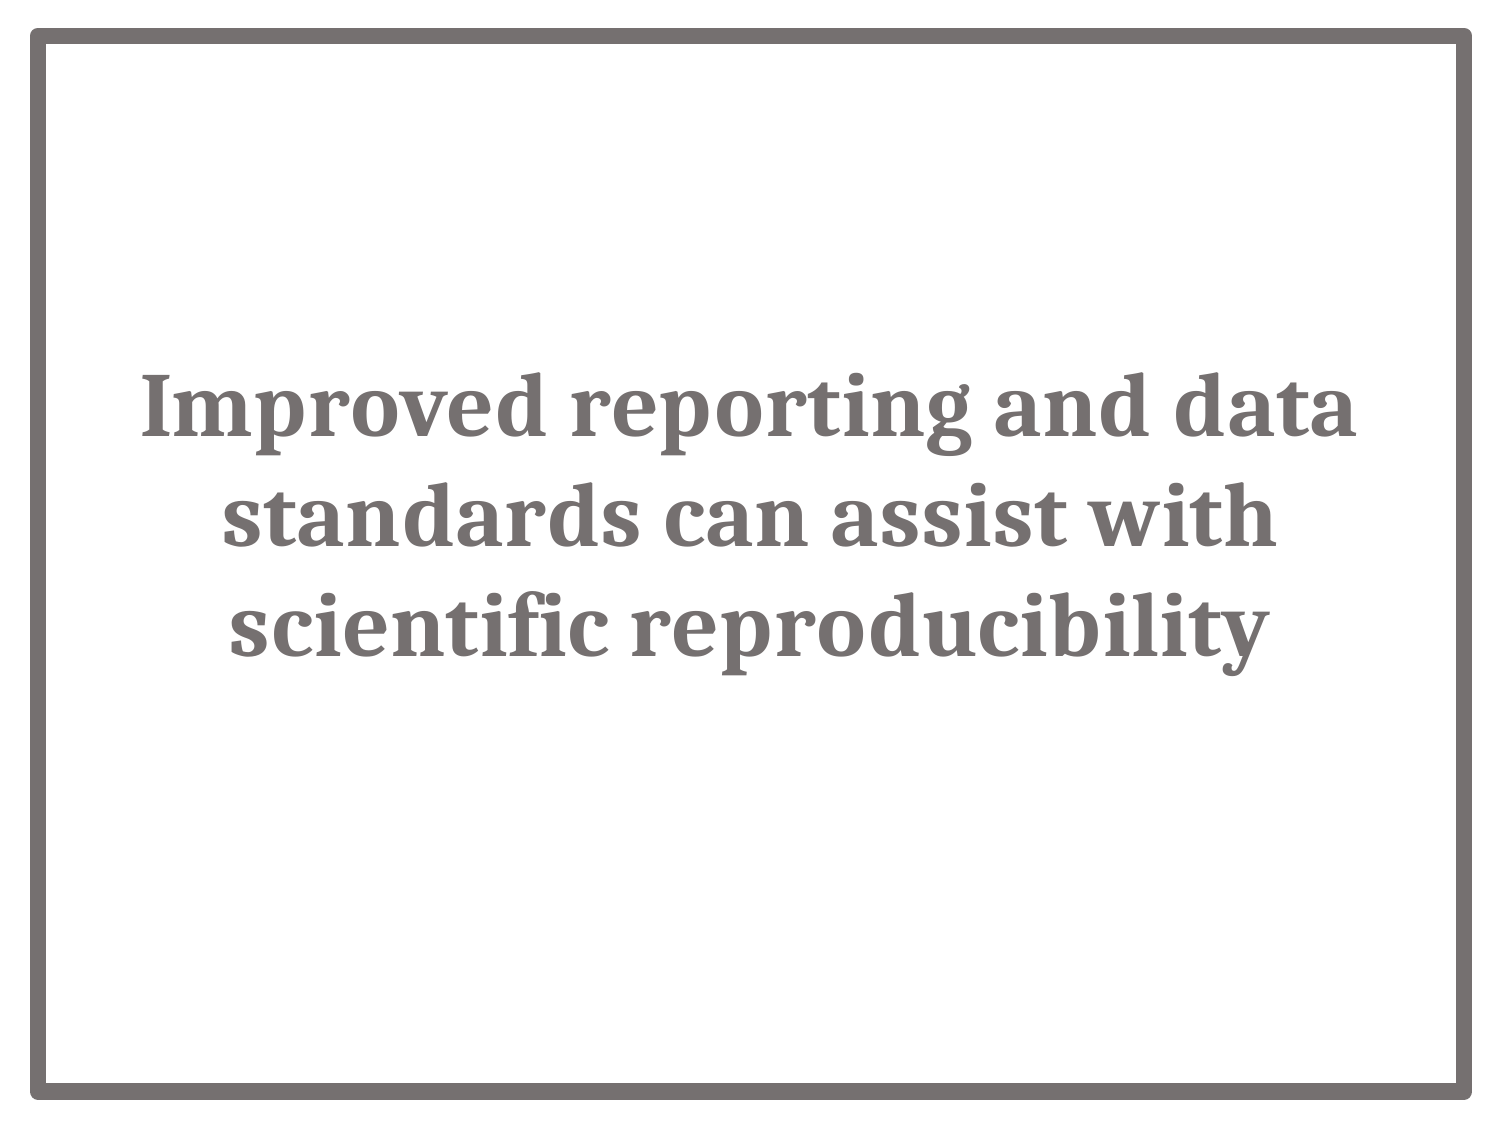

Improved reporting and data standards can assist with scientific reproducibility